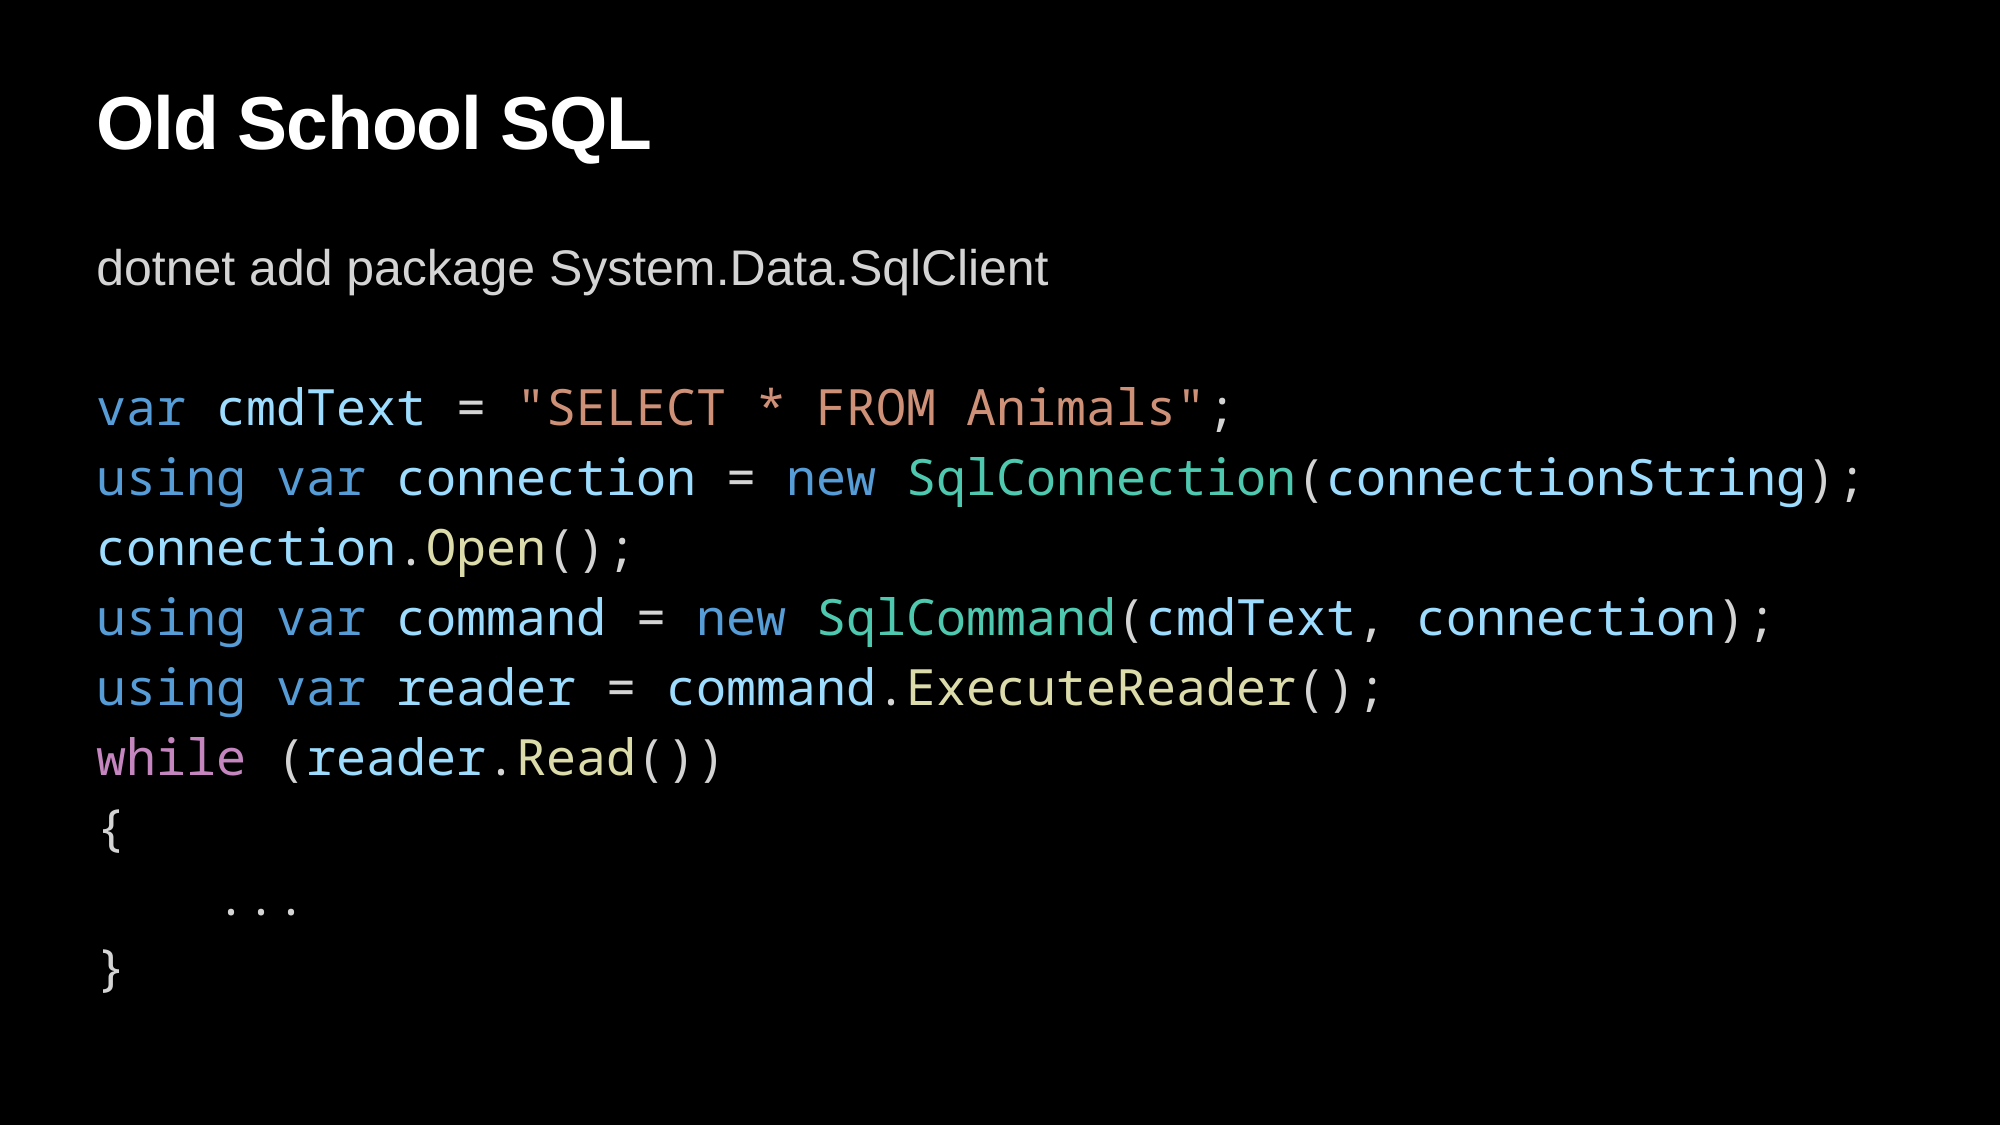

# Old School SQL
dotnet add package System.Data.SqlClient

var cmdText = "SELECT * FROM Animals";
using var connection = new SqlConnection(connectionString);
connection.Open();
using var command = new SqlCommand(cmdText, connection);
using var reader = command.ExecuteReader();
while (reader.Read())
{
    ...
}